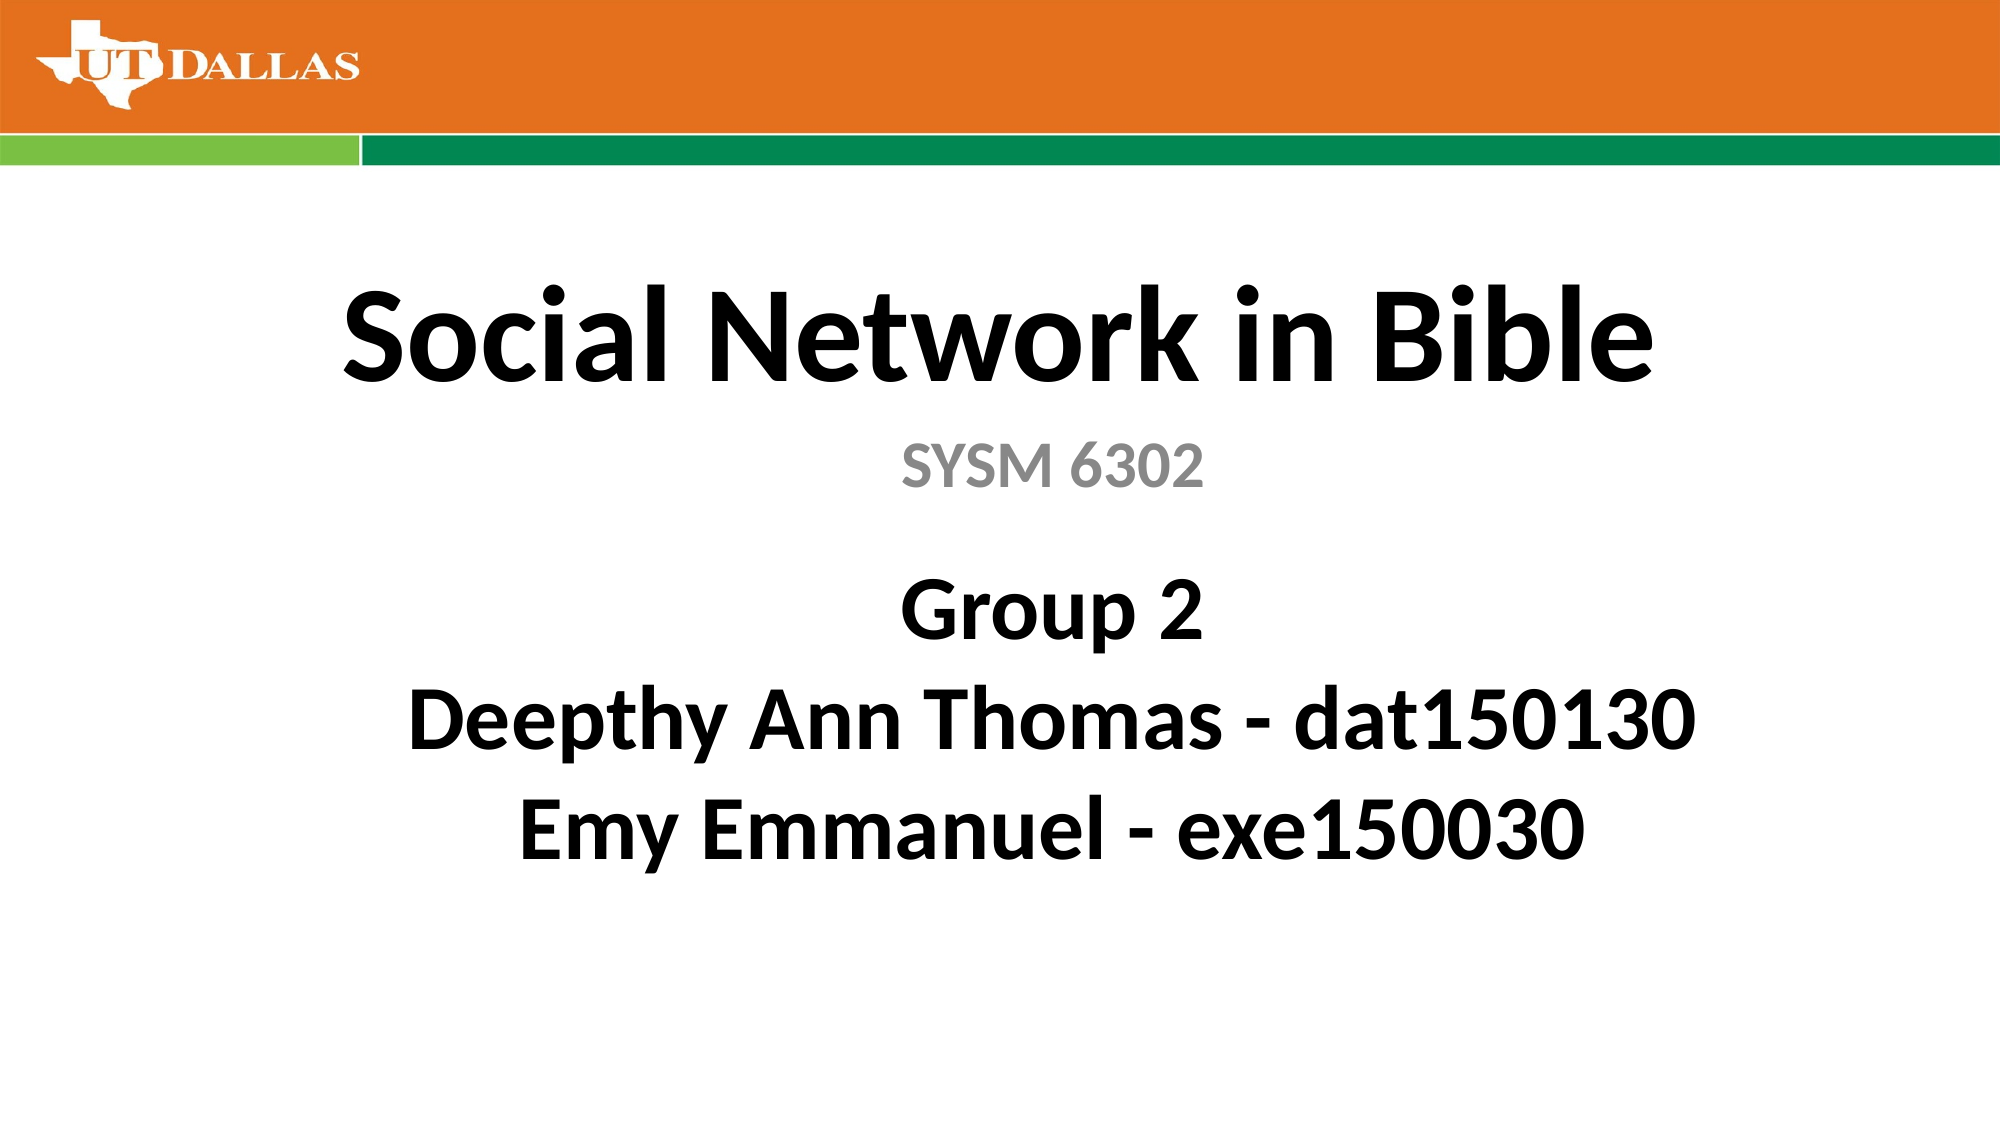

# Social Network in Bible
SYSM 6302
Group 2
Deepthy Ann Thomas - dat150130
Emy Emmanuel - exe150030